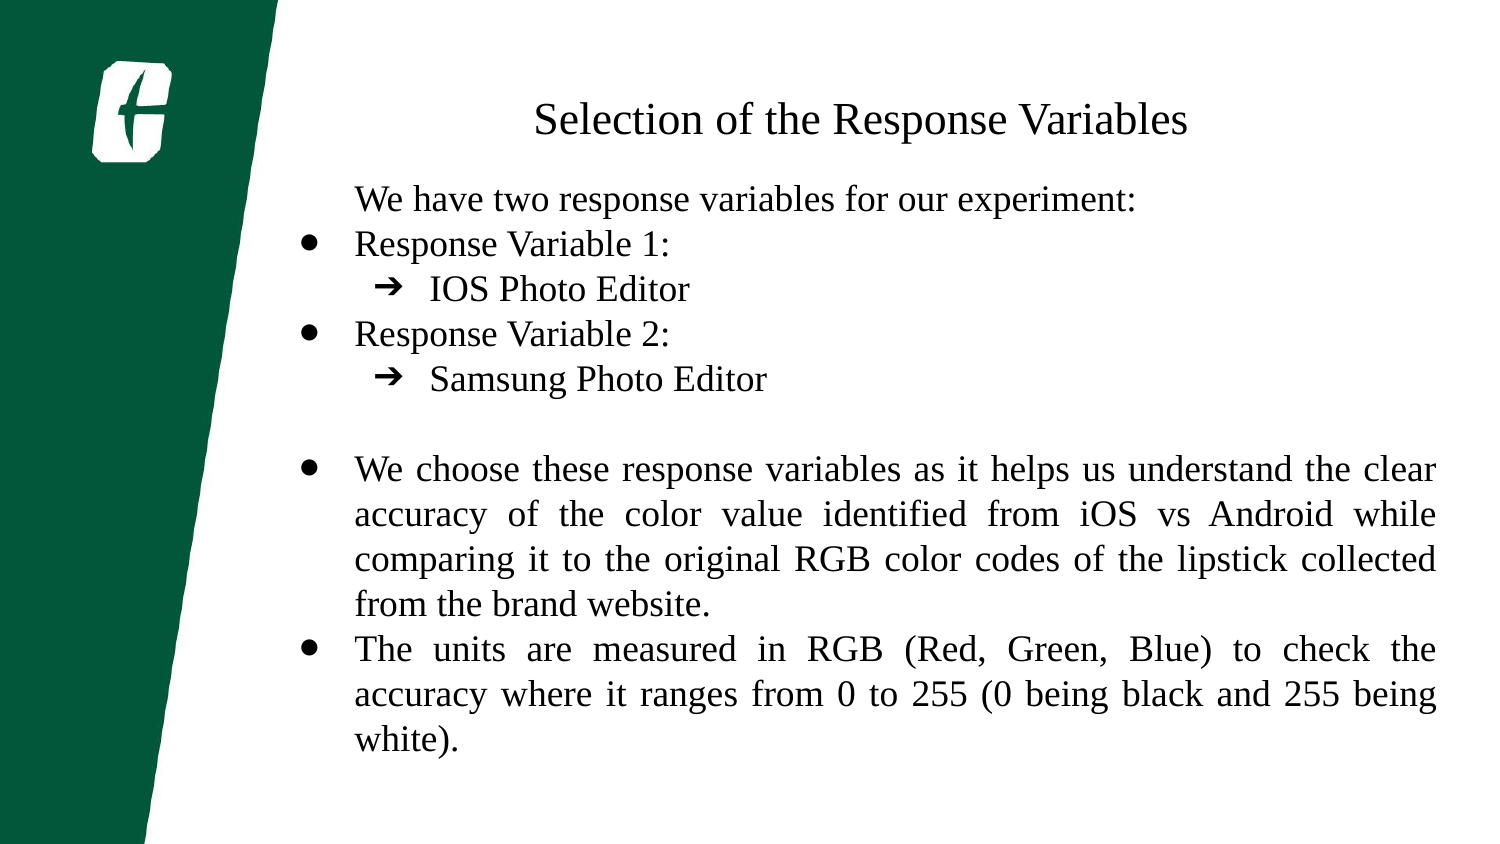

Selection of the Response Variables

We have two response variables for our experiment:
Response Variable 1:
IOS Photo Editor
Response Variable 2:
Samsung Photo Editor

We choose these response variables as it helps us understand the clear accuracy of the color value identified from iOS vs Android while comparing it to the original RGB color codes of the lipstick collected from the brand website.
The units are measured in RGB (Red, Green, Blue) to check the accuracy where it ranges from 0 to 255 (0 being black and 255 being white).